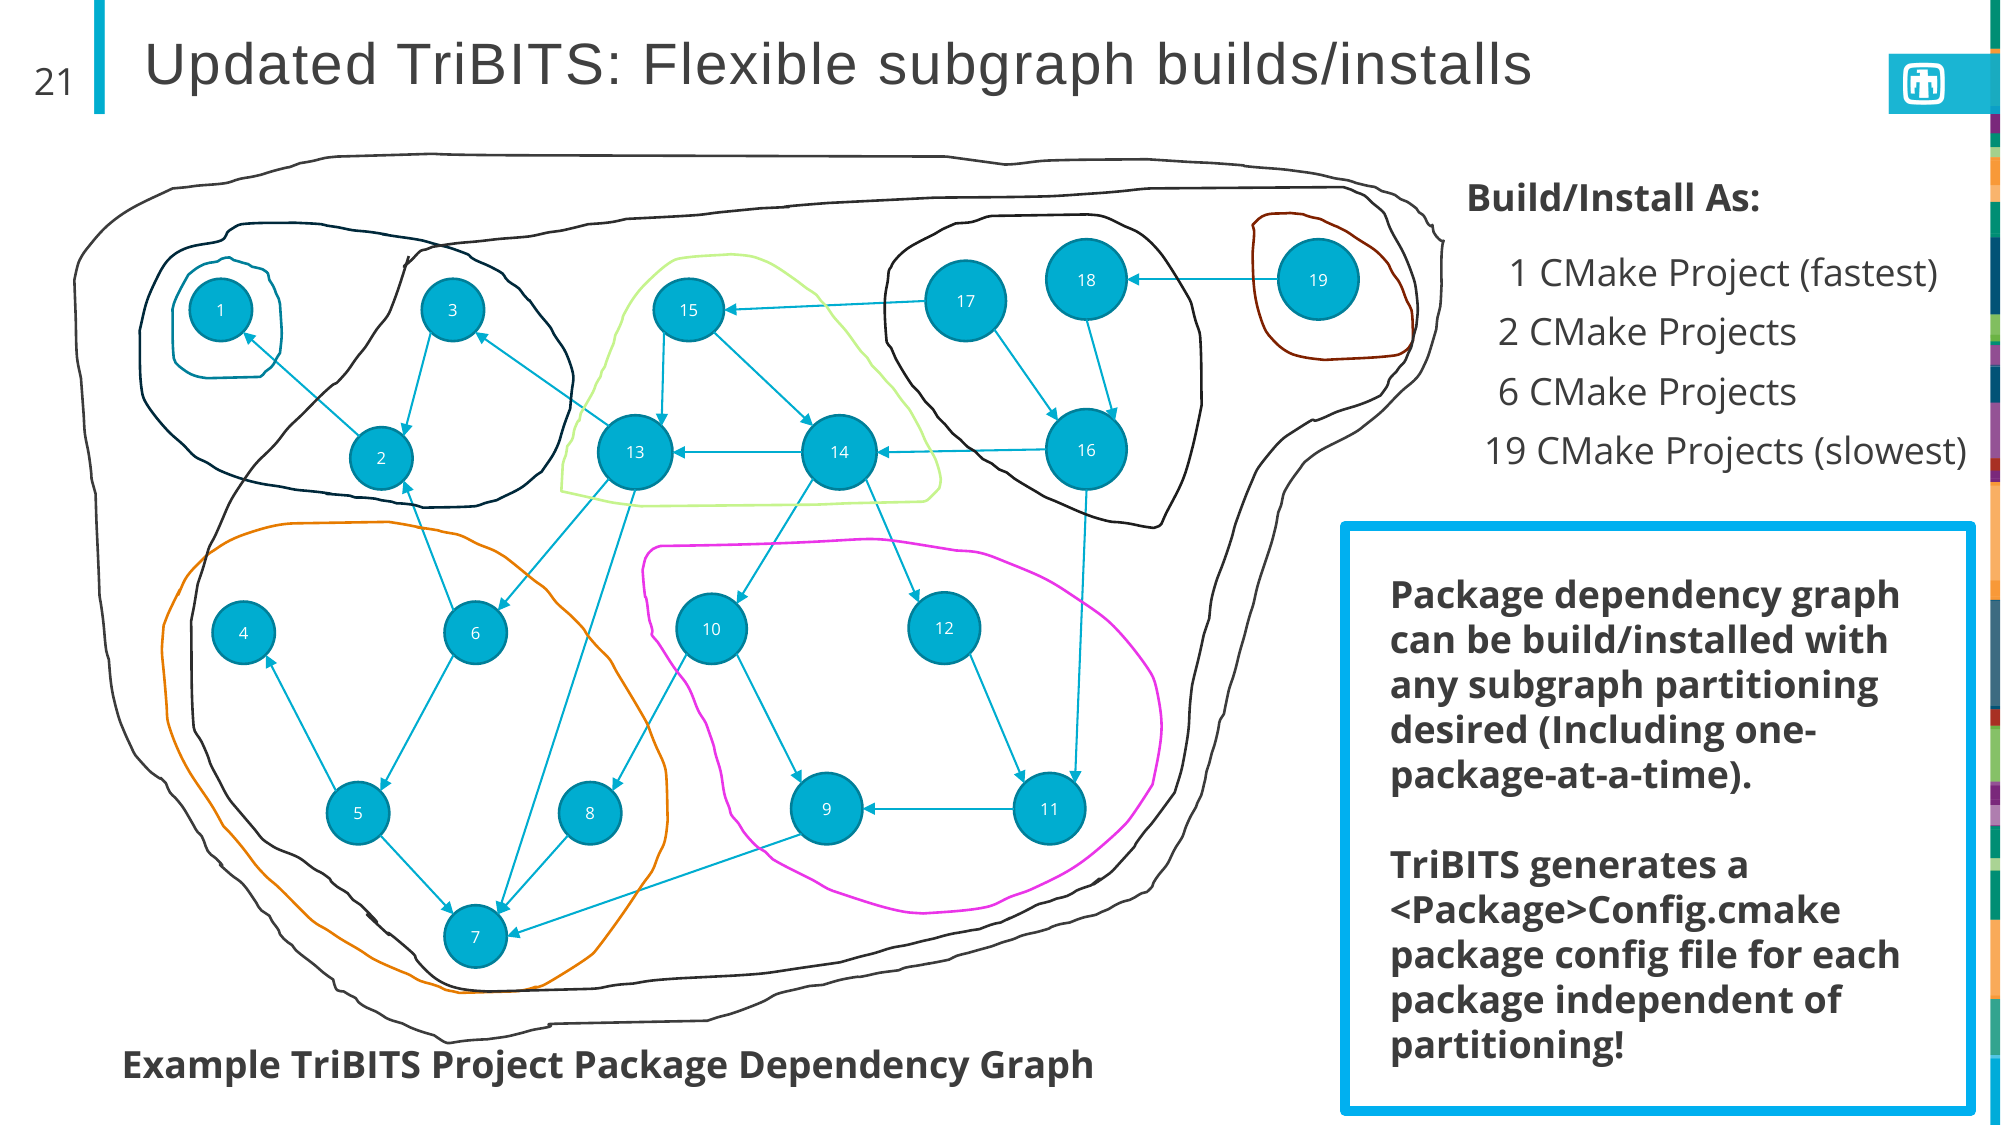

# Updated TriBITS: Flexible subgraph builds/installs
21

Build/Install As:

18
19
1 CMake Project (fastest)

17
1
3
15
2 CMake Projects
6 CMake Projects
16
13
14
19 CMake Projects (slowest)
2

Package dependency graph can be build/installed with any subgraph partitioning desired (Including one-package-at-a-time).

TriBITS generates a <Package>Config.cmake package config file for each package independent of partitioning!

12
10
4
6
9
11
5
8
7
Example TriBITS Project Package Dependency Graph